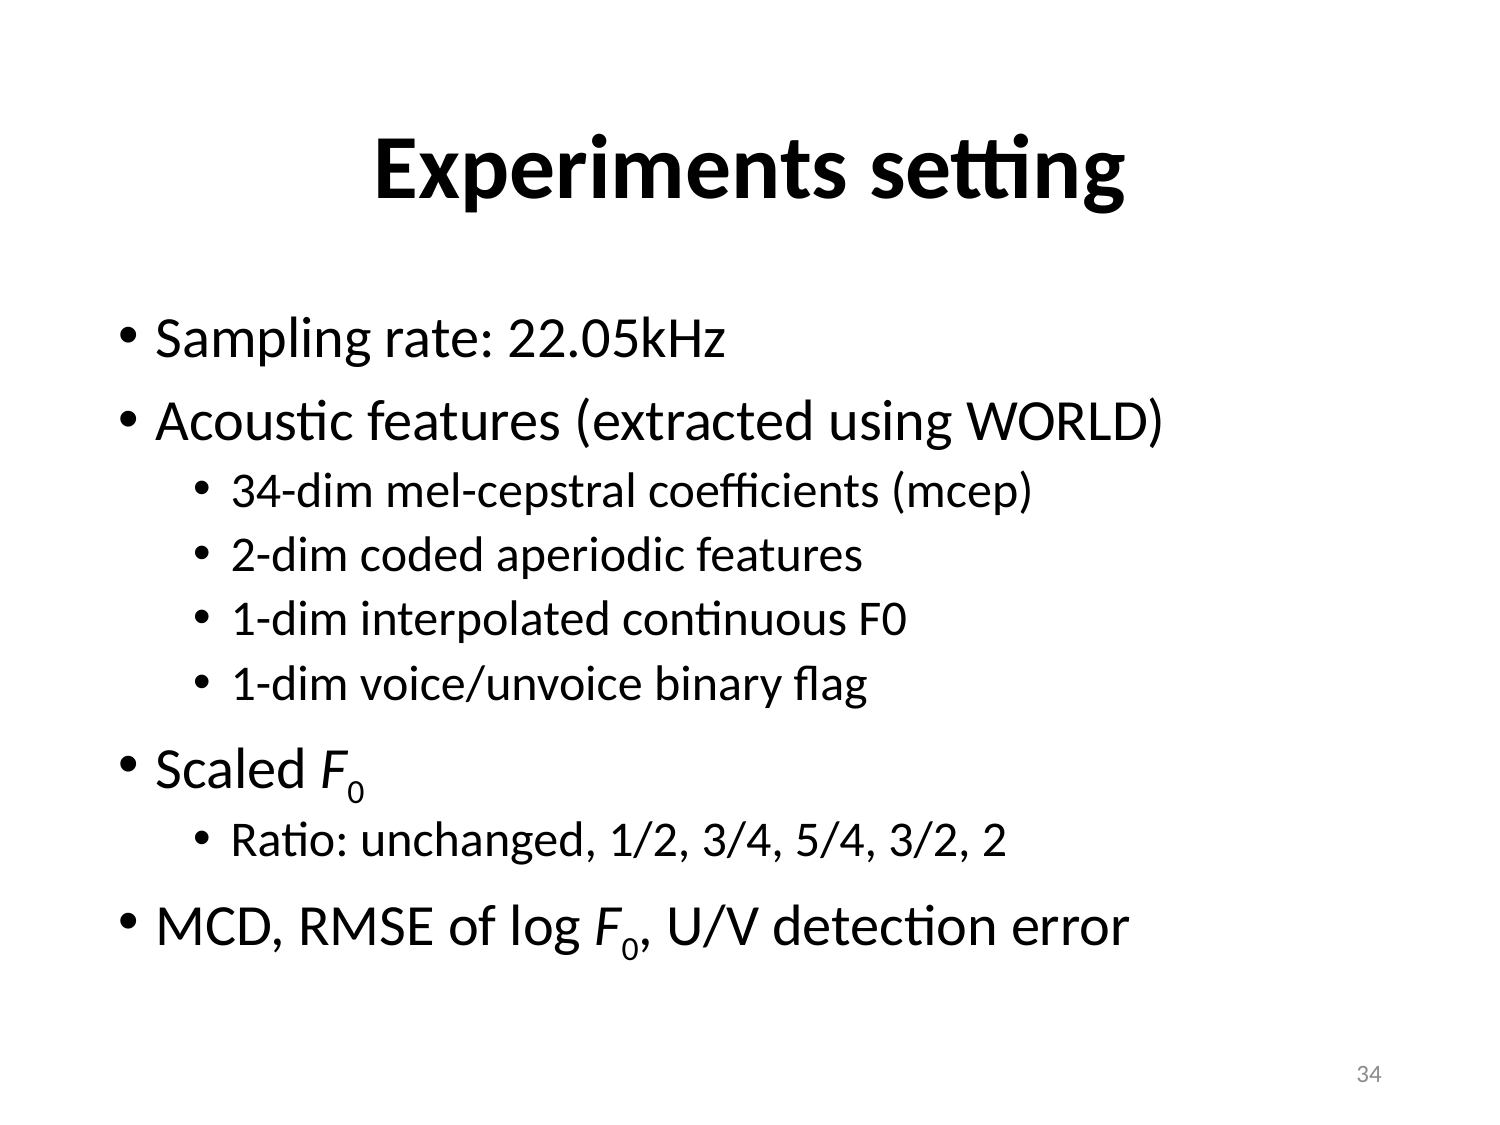

# Experiments setting
Sampling rate: 22.05kHz
Acoustic features (extracted using WORLD)
34-dim mel-cepstral coefficients (mcep)
2-dim coded aperiodic features
1-dim interpolated continuous F0
1-dim voice/unvoice binary flag
Scaled F0
Ratio: unchanged, 1/2, 3/4, 5/4, 3/2, 2
MCD, RMSE of log F0, U/V detection error

34